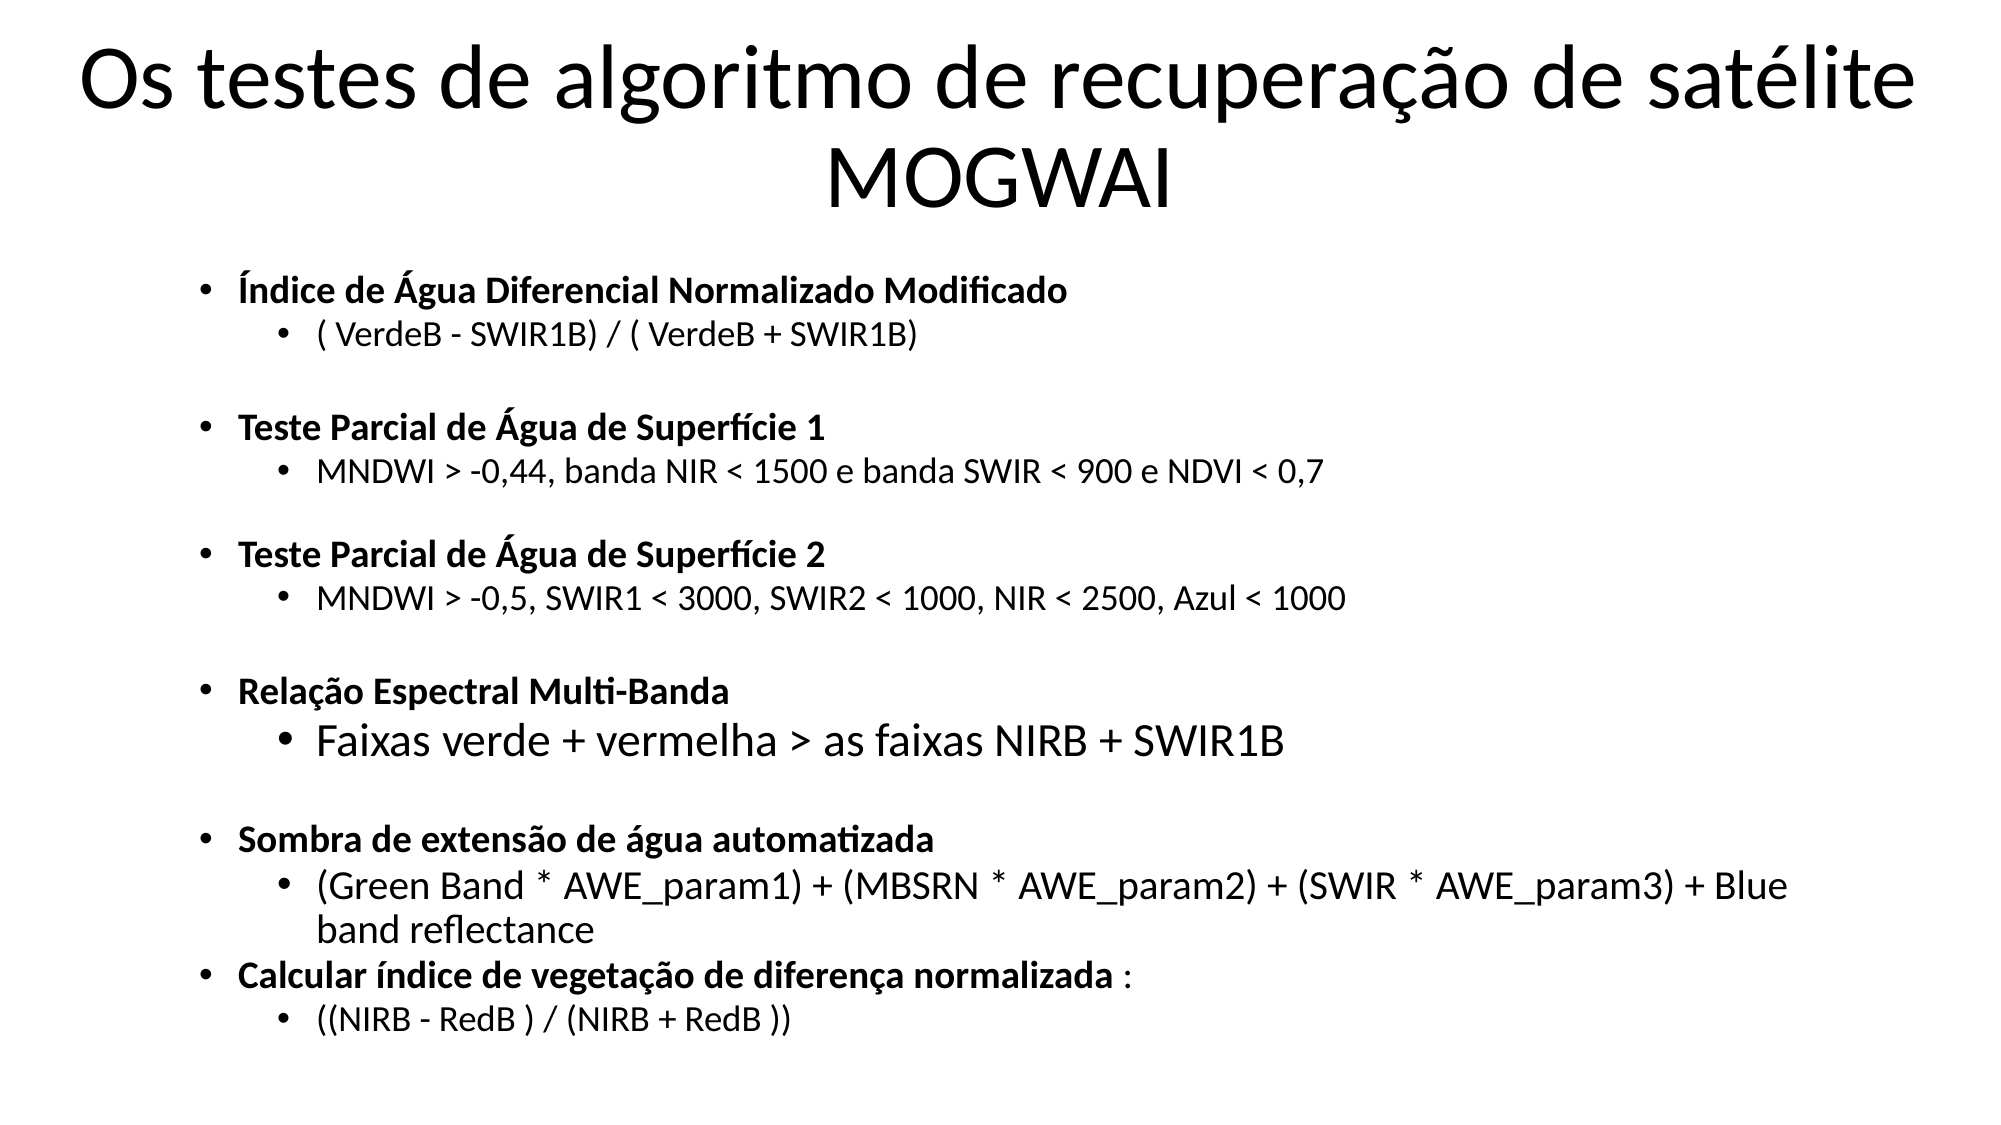

# Os testes de algoritmo de recuperação de satélite MOGWAI
Índice de Água Diferencial Normalizado Modificado
( VerdeB - SWIR1B) / ( VerdeB + SWIR1B)

Teste Parcial de Água de Superfície 1
MNDWI > -0,44, banda NIR < 1500 e banda SWIR < 900 e NDVI < 0,7
Teste Parcial de Água de Superfície 2
MNDWI > -0,5, SWIR1 < 3000, SWIR2 < 1000, NIR < 2500, Azul < 1000

Relação Espectral Multi-Banda
Faixas verde + vermelha > as faixas NIRB + SWIR1B

Sombra de extensão de água automatizada
(Green Band * AWE_param1) + (MBSRN * AWE_param2) + (SWIR * AWE_param3) + Blue band reflectance
Calcular índice de vegetação de diferença normalizada :
((NIRB - RedB ) / (NIRB + RedB ))